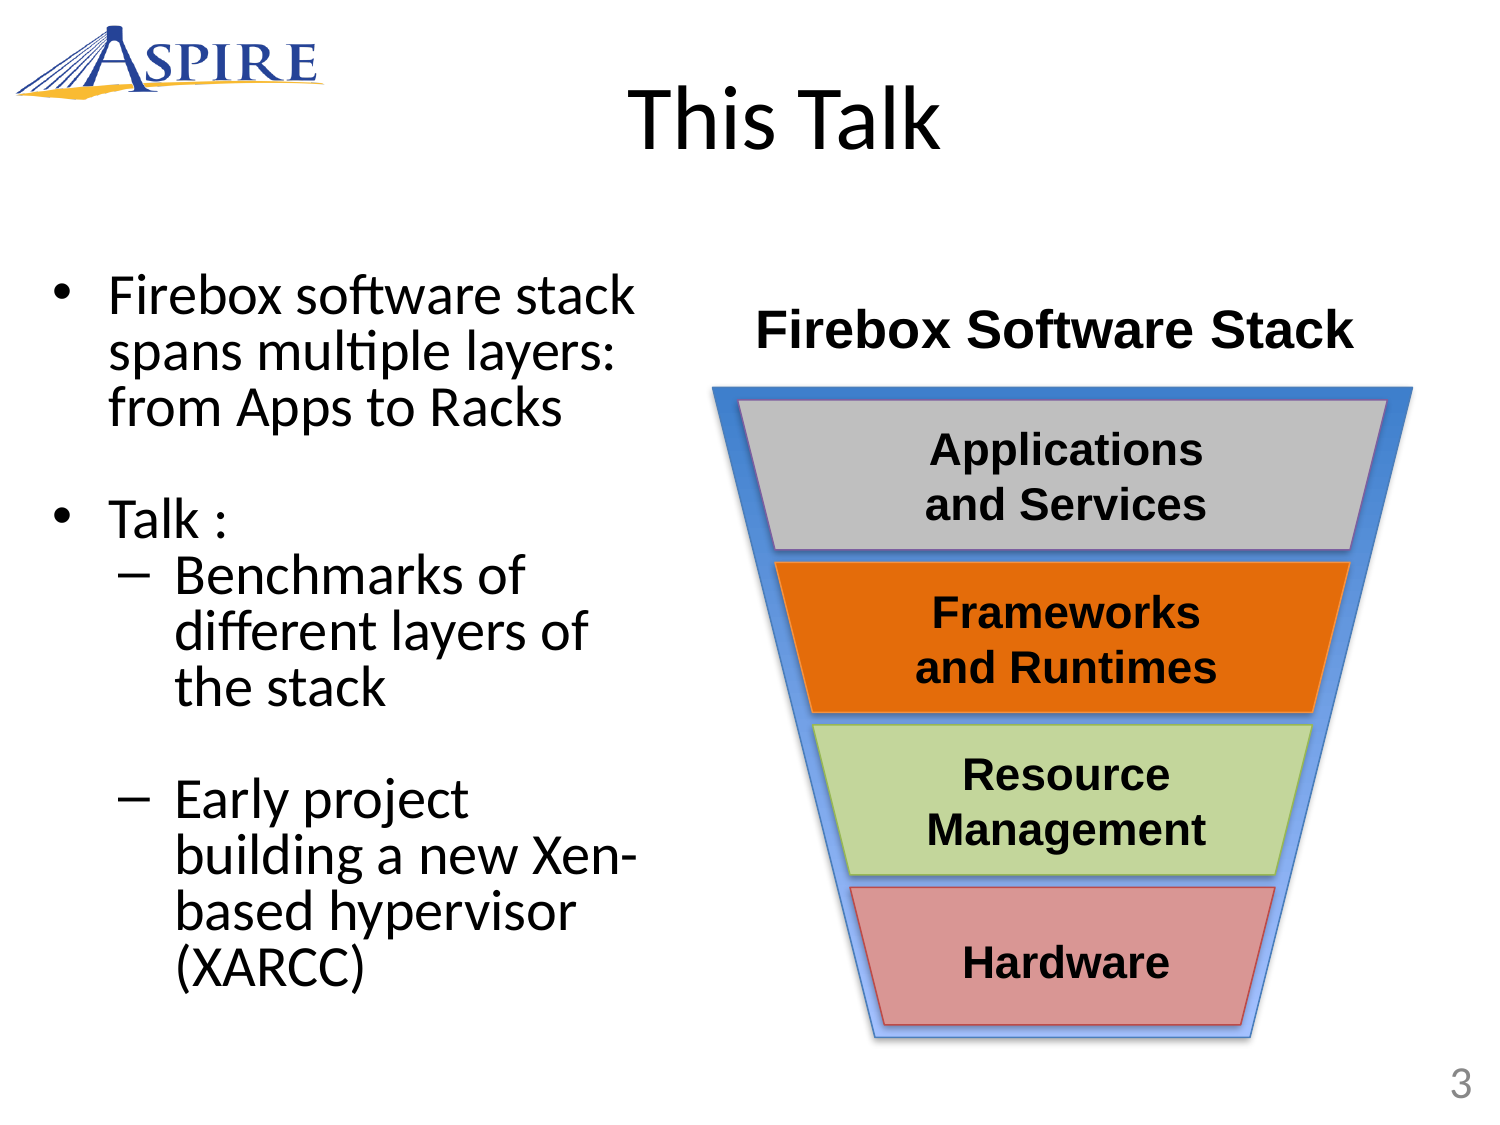

This Talk
Firebox software stack spans multiple layers: from Apps to Racks

Talk :
Benchmarks of different layers of the stack

Early project building a new Xen-based hypervisor (XARCC)

Firebox Software Stack

Applications
and Services

Frameworks
and Runtimes

Resource Management

Hardware
3